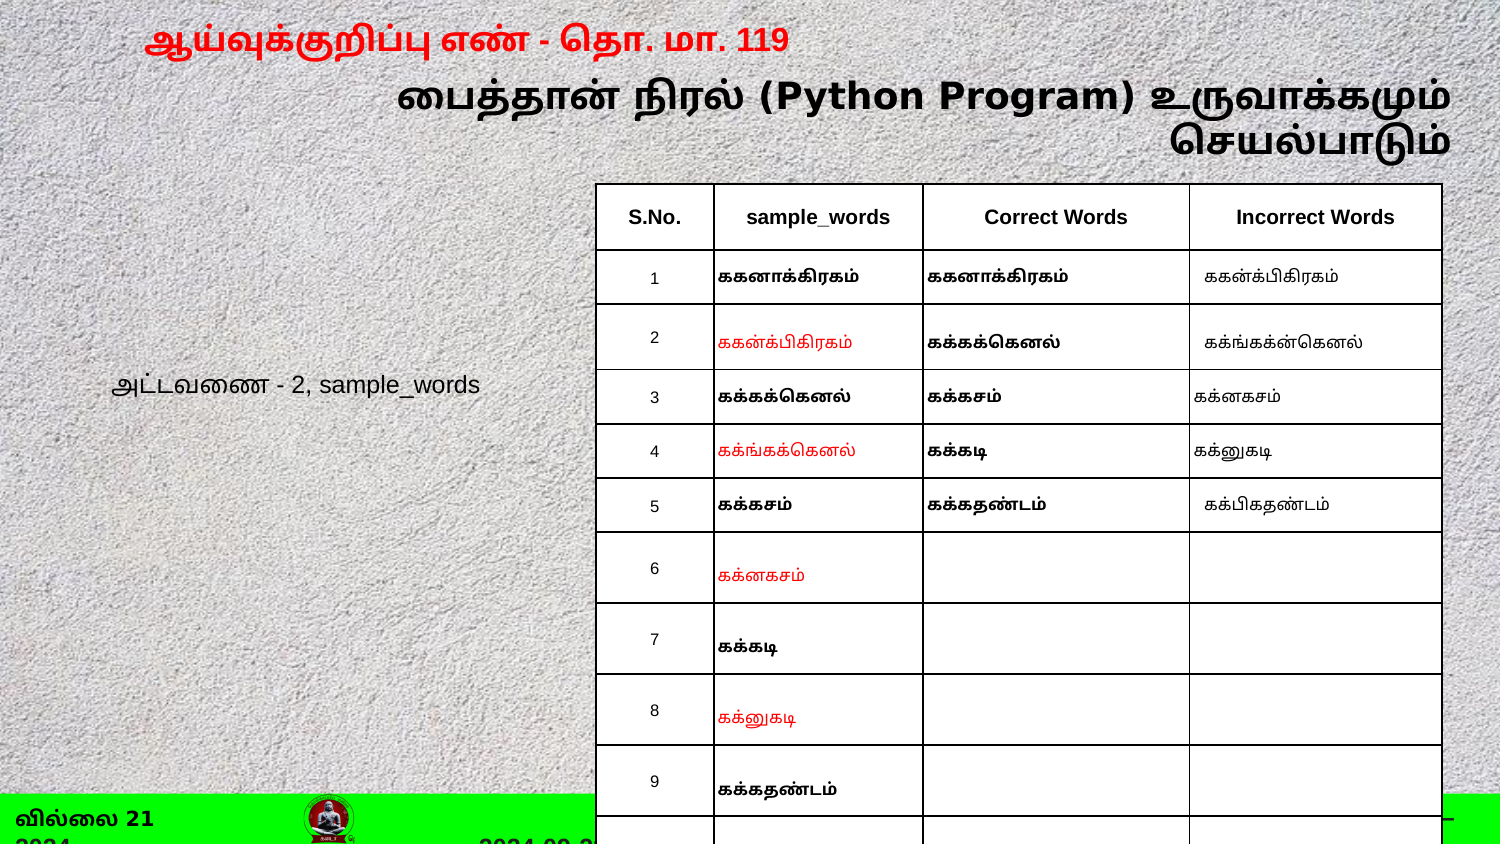

# பைத்தான் நிரல் (Python Program) உருவாக்கமும் செயல்பாடும்
| S.No. | sample\_words | Correct Words | Incorrect Words |
| --- | --- | --- | --- |
| 1 | ககனாக்கிரகம் | ககனாக்கிரகம் | ககன்க்பிகிரகம் |
| 2 | ககன்க்பிகிரகம் | கக்கக்கெனல் | கக்ங்கக்ன்கெனல் |
| 3 | கக்கக்கெனல் | ‌கக்கசம் | கக்னகசம் |
| 4 | கக்ங்கக்கெனல் | கக்கடி | கக்னுகடி |
| 5 | கக்கசம் | கக்கதண்டம் | கக்பிகதண்டம் |
| 6 | கக்னகசம் |  |  |
| 7 | கக்கடி |  |  |
| 8 | கக்னுகடி |  |  |
| 9 | கக்கதண்டம் |  |  |
| 10 | கக்பிகதண்டம் |  |  |
அட்டவணை - 2, sample_words